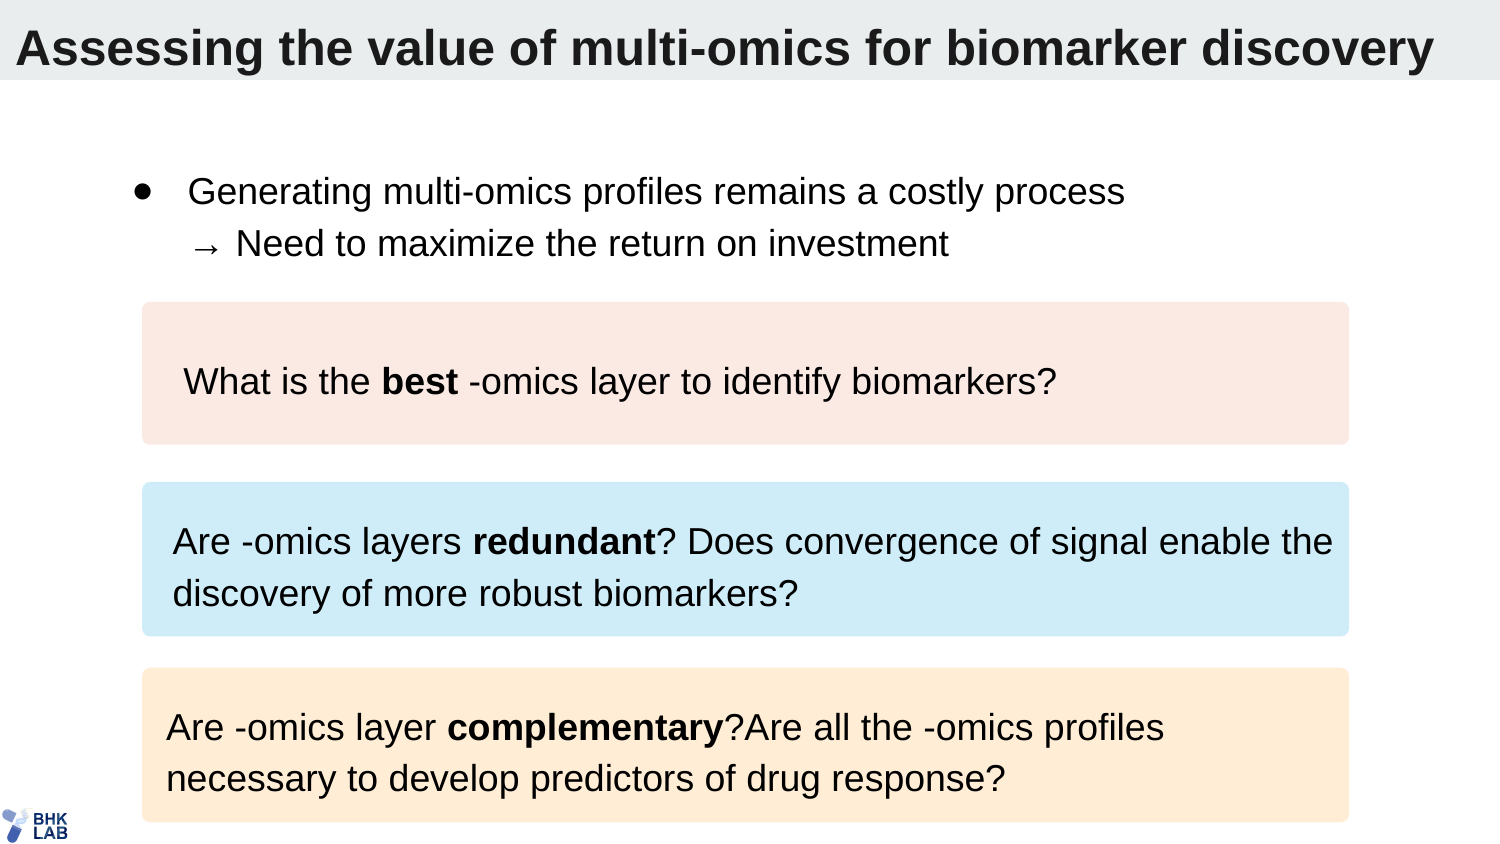

# Assessing the value of multi-omics for biomarker discovery
Generating multi-omics profiles remains a costly process
→ Need to maximize the return on investment

What is the best -omics layer to identify biomarkers?

Are -omics layers redundant? Does convergence of signal enable the discovery of more robust biomarkers?

Are -omics layer complementary?Are all the -omics profiles necessary to develop predictors of drug response?